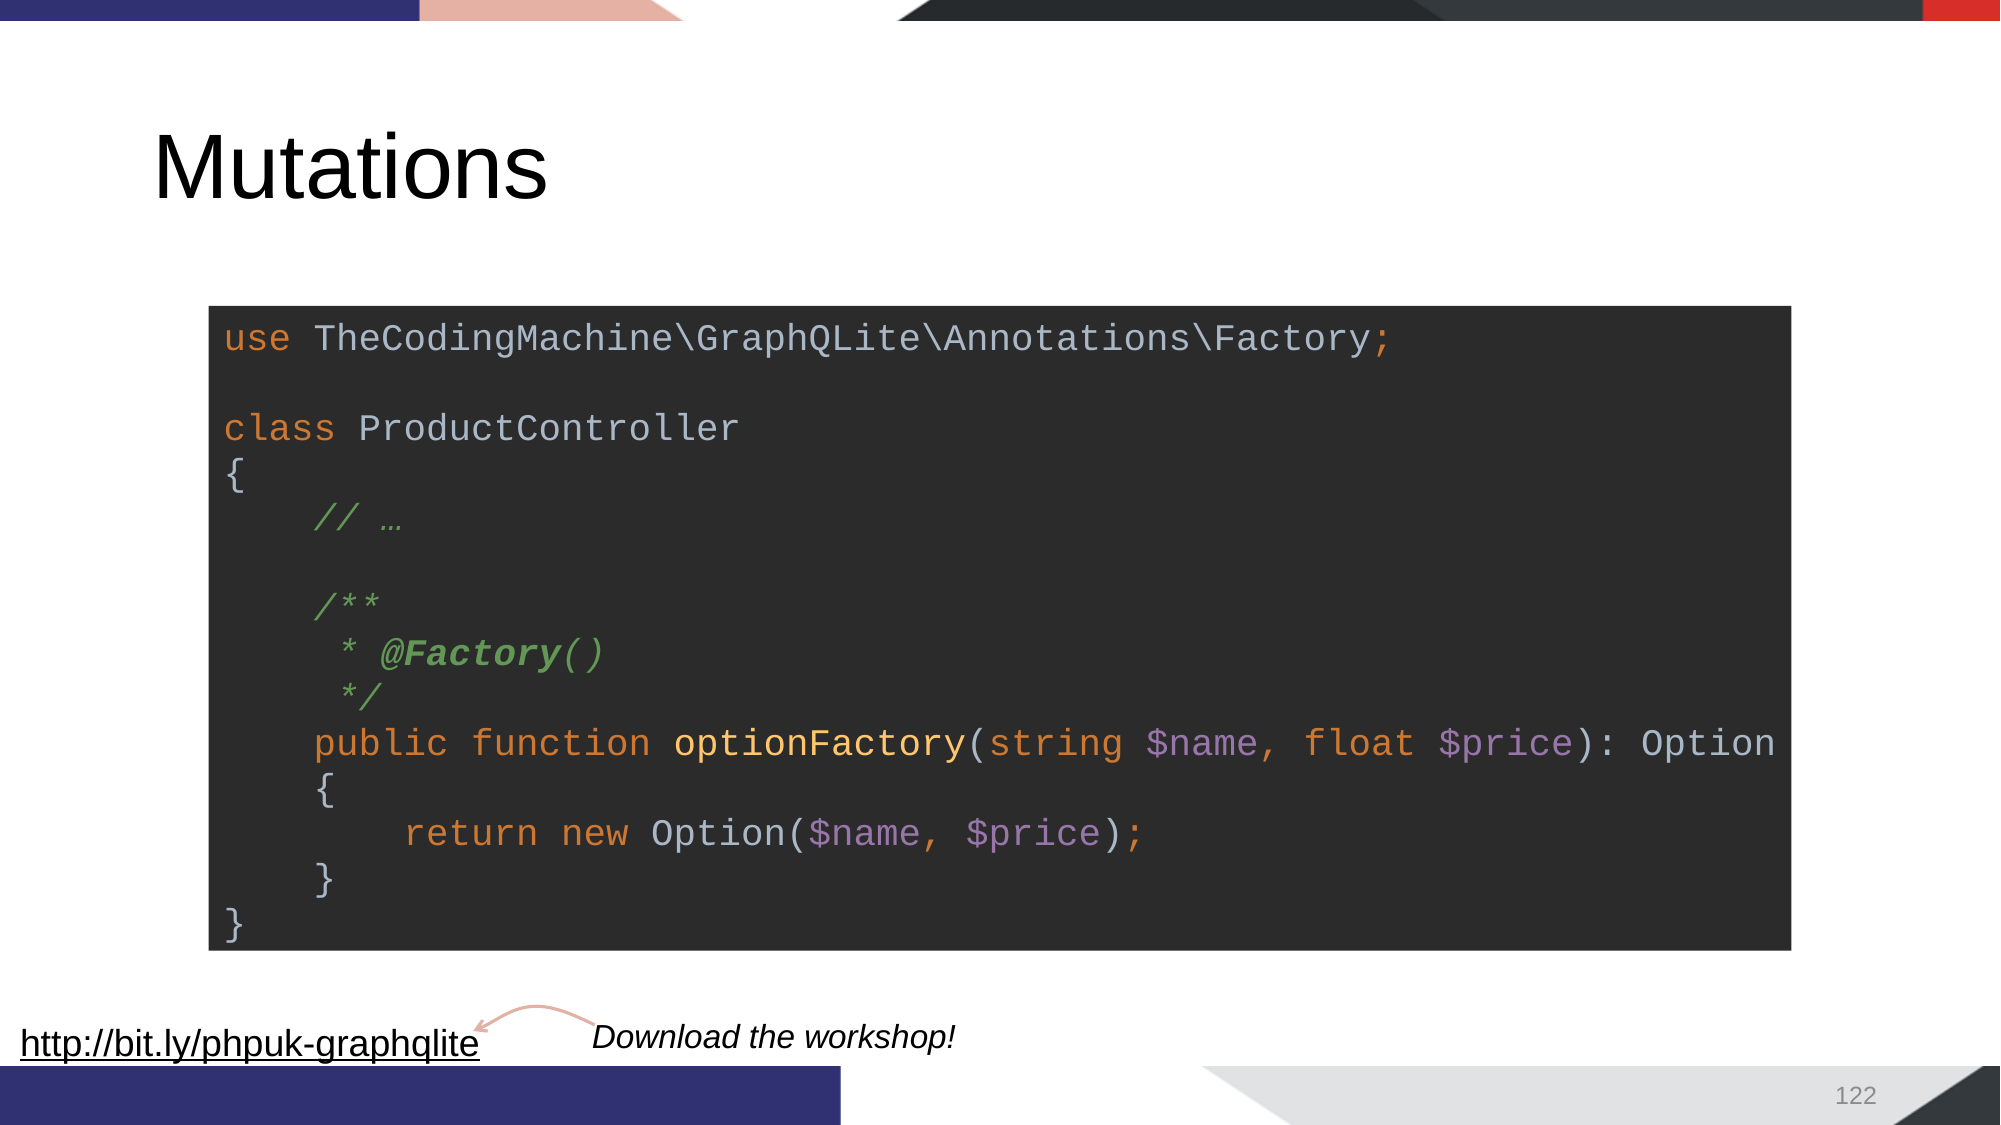

# Mutations
use TheCodingMachine\GraphQLite\Annotations\Factory;
class ProductController
{
    // …
    /**
     * @Factory()
     */
    public function optionFactory(string $name, float $price): Option
    {
        return new Option($name, $price);
    }
}

122